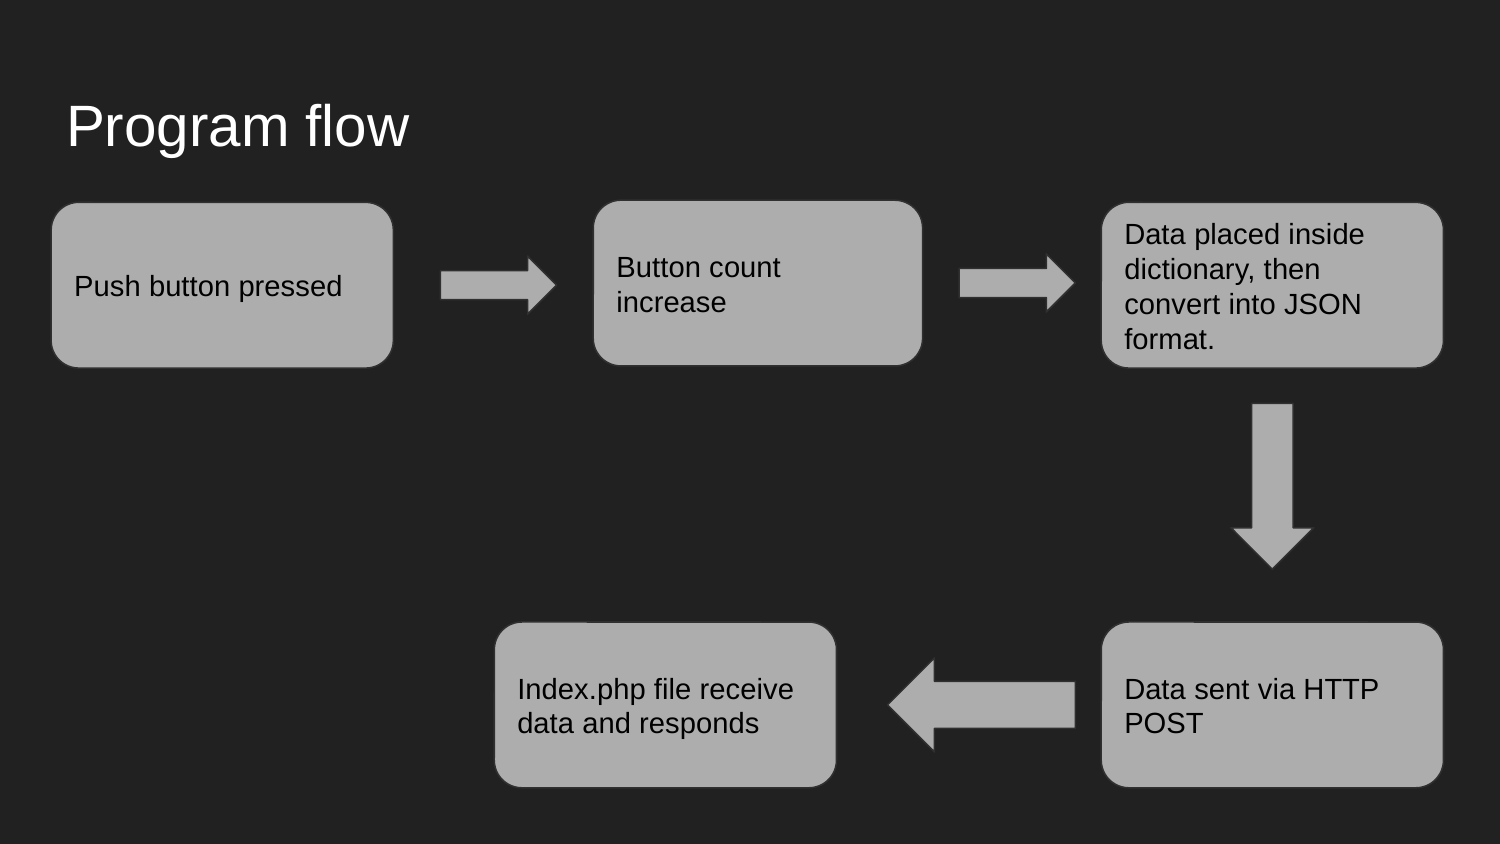

# Program flow
Button count increase
Push button pressed
Data placed inside dictionary, then convert into JSON format.

Index.php file receive data and responds
Data sent via HTTP POST